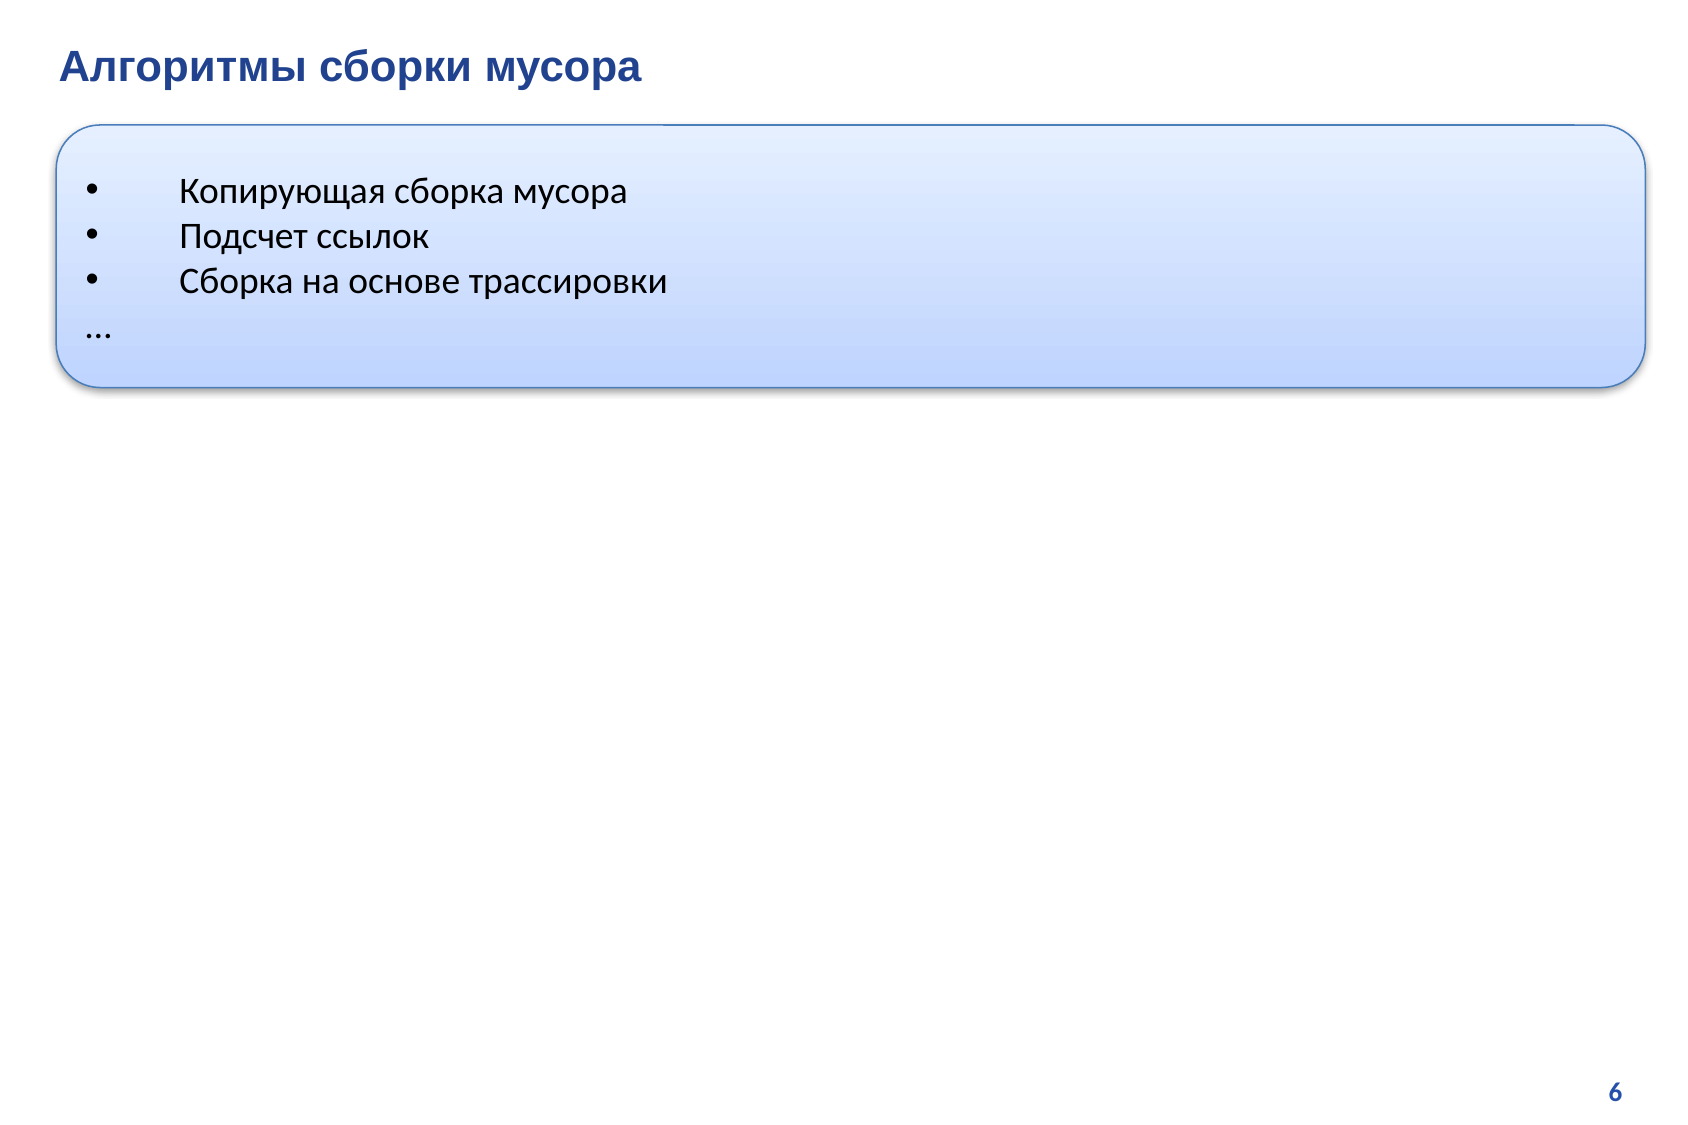

# Алгоритмы сборки мусора
Копирующая сборка мусора
Подсчет ссылок
Сборка на основе трассировки
…